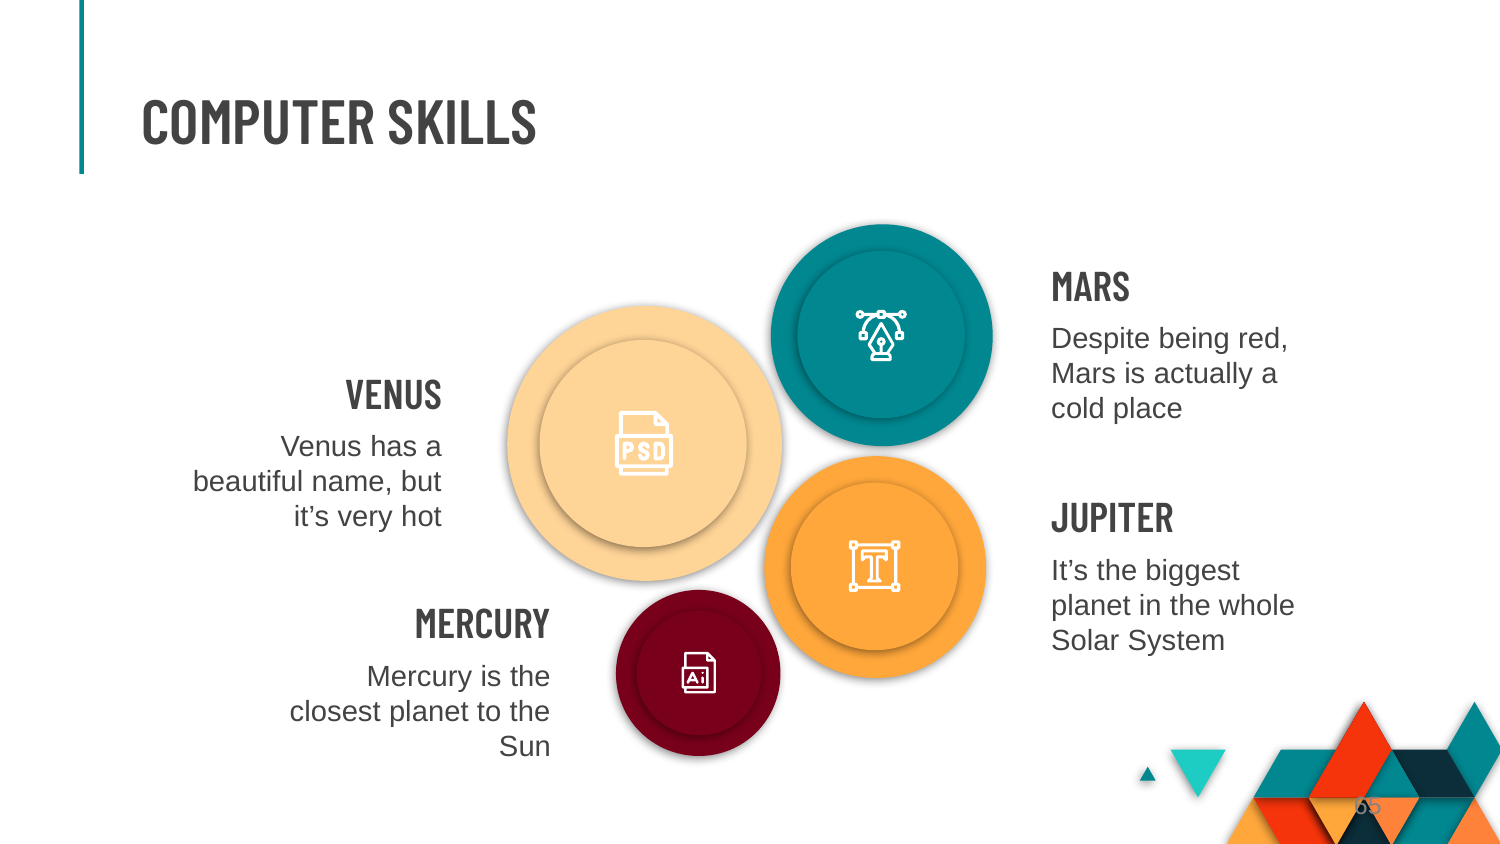

# COMPUTER SKILLS

MARS
Despite being red, Mars is actually a cold place

VENUS
Venus has a beautiful name, but it’s very hot

JUPITER
It’s the biggest planet in the whole Solar System

MERCURY
Mercury is the closest planet to the Sun
65